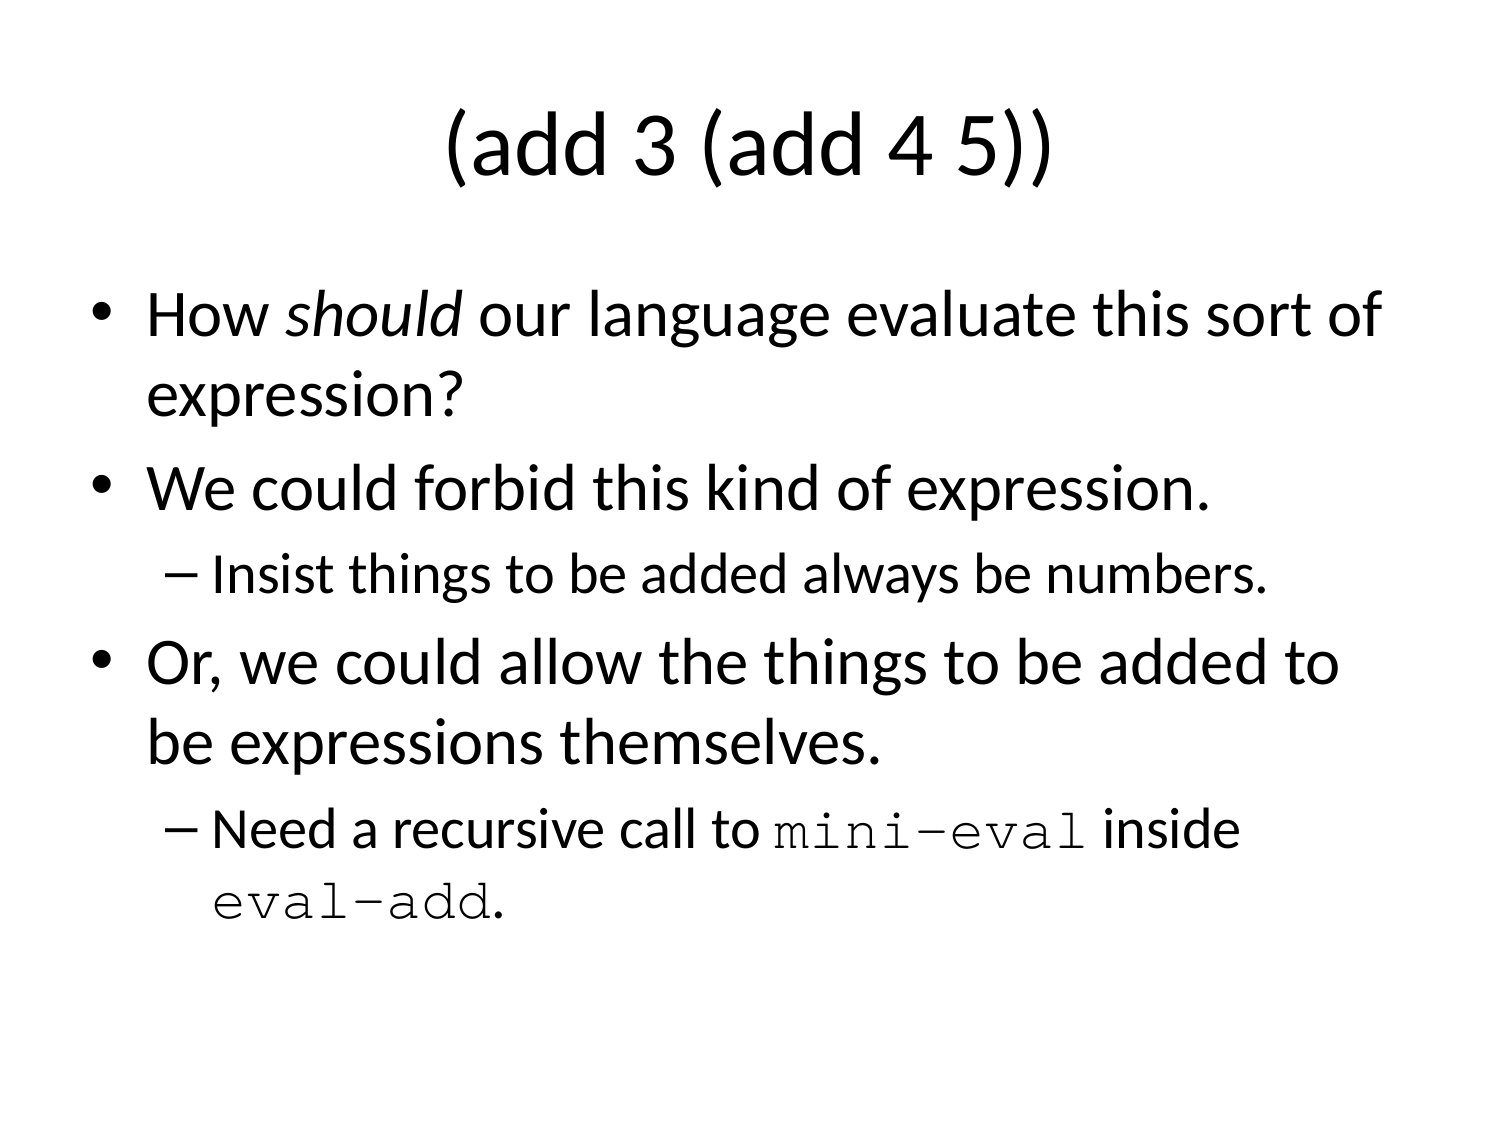

# (add 3 (add 4 5))
How should our language evaluate this sort of expression?
We could forbid this kind of expression.
Insist things to be added always be numbers.
Or, we could allow the things to be added to be expressions themselves.
Need a recursive call to mini-eval inside eval-add.